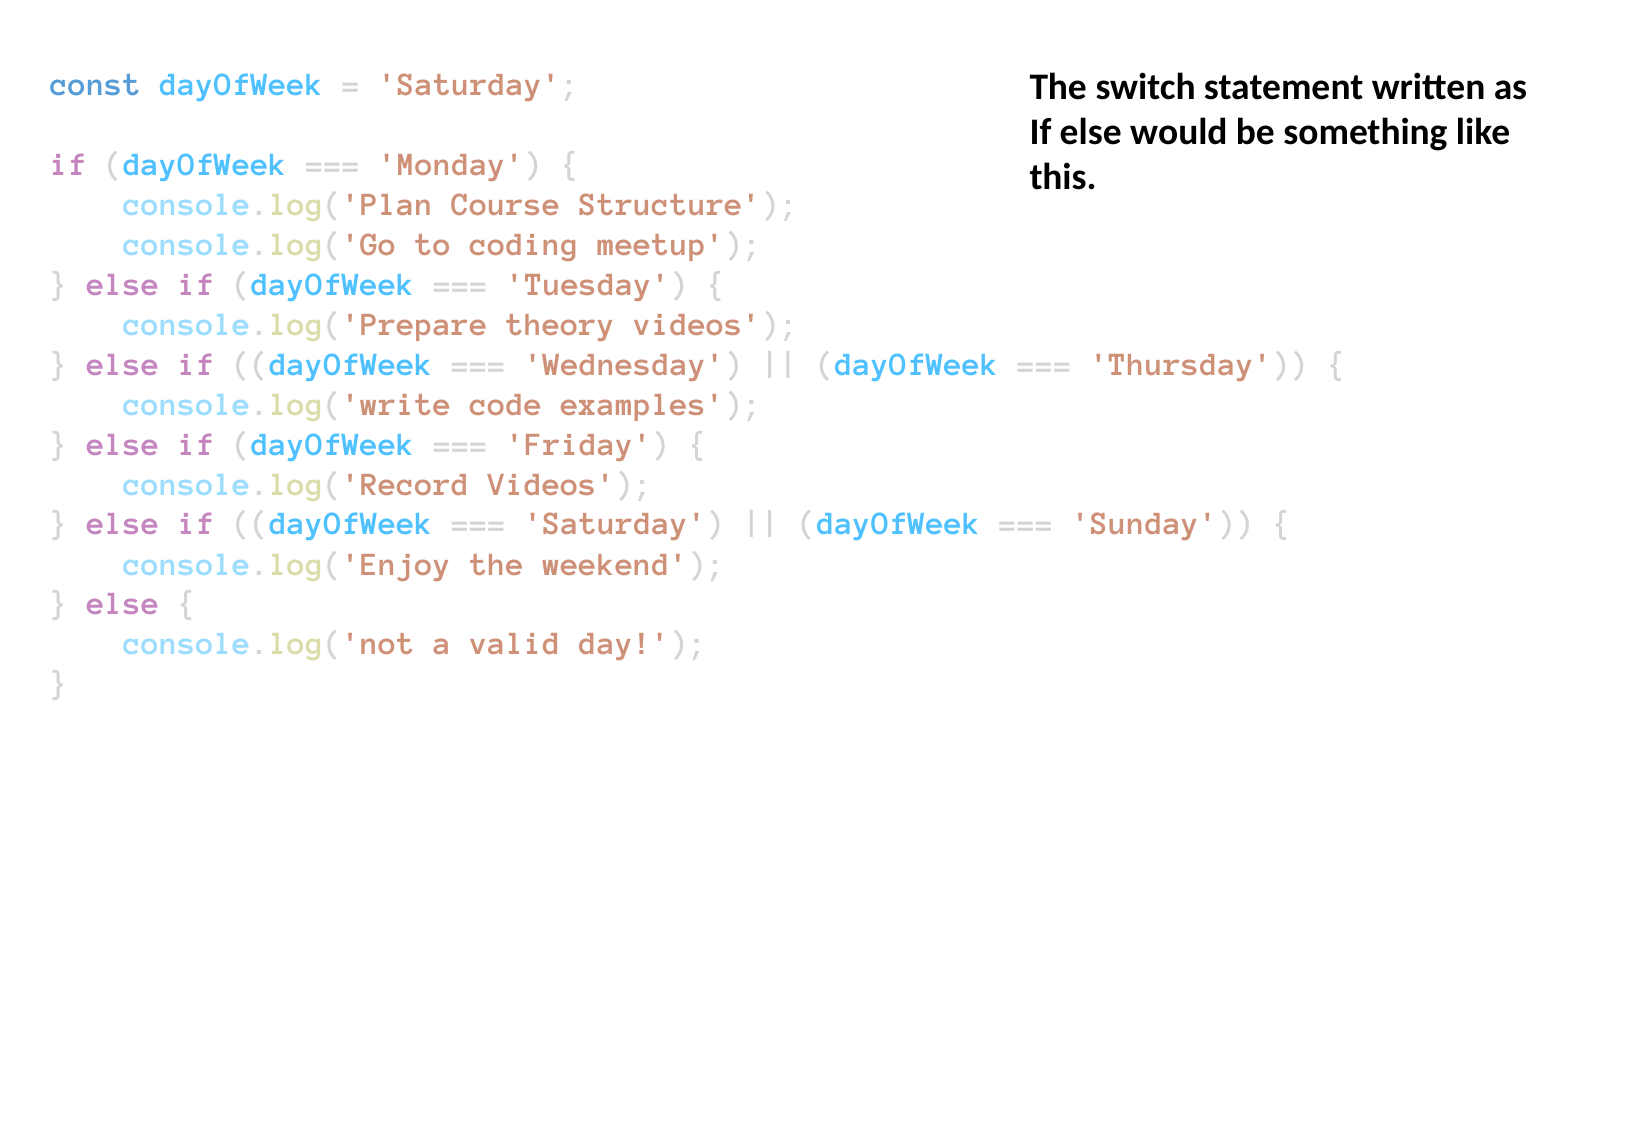

const dayOfWeek = 'Saturday';
if (dayOfWeek === 'Monday') {
    console.log('Plan Course Structure');
    console.log('Go to coding meetup');
} else if (dayOfWeek === 'Tuesday') {
    console.log('Prepare theory videos');
} else if ((dayOfWeek === 'Wednesday') || (dayOfWeek === 'Thursday')) {
    console.log('write code examples');
} else if (dayOfWeek === 'Friday') {
    console.log('Record Videos');
} else if ((dayOfWeek === 'Saturday') || (dayOfWeek === 'Sunday')) {
    console.log('Enjoy the weekend');
} else {
    console.log('not a valid day!');
}
The switch statement written as If else would be something like this.